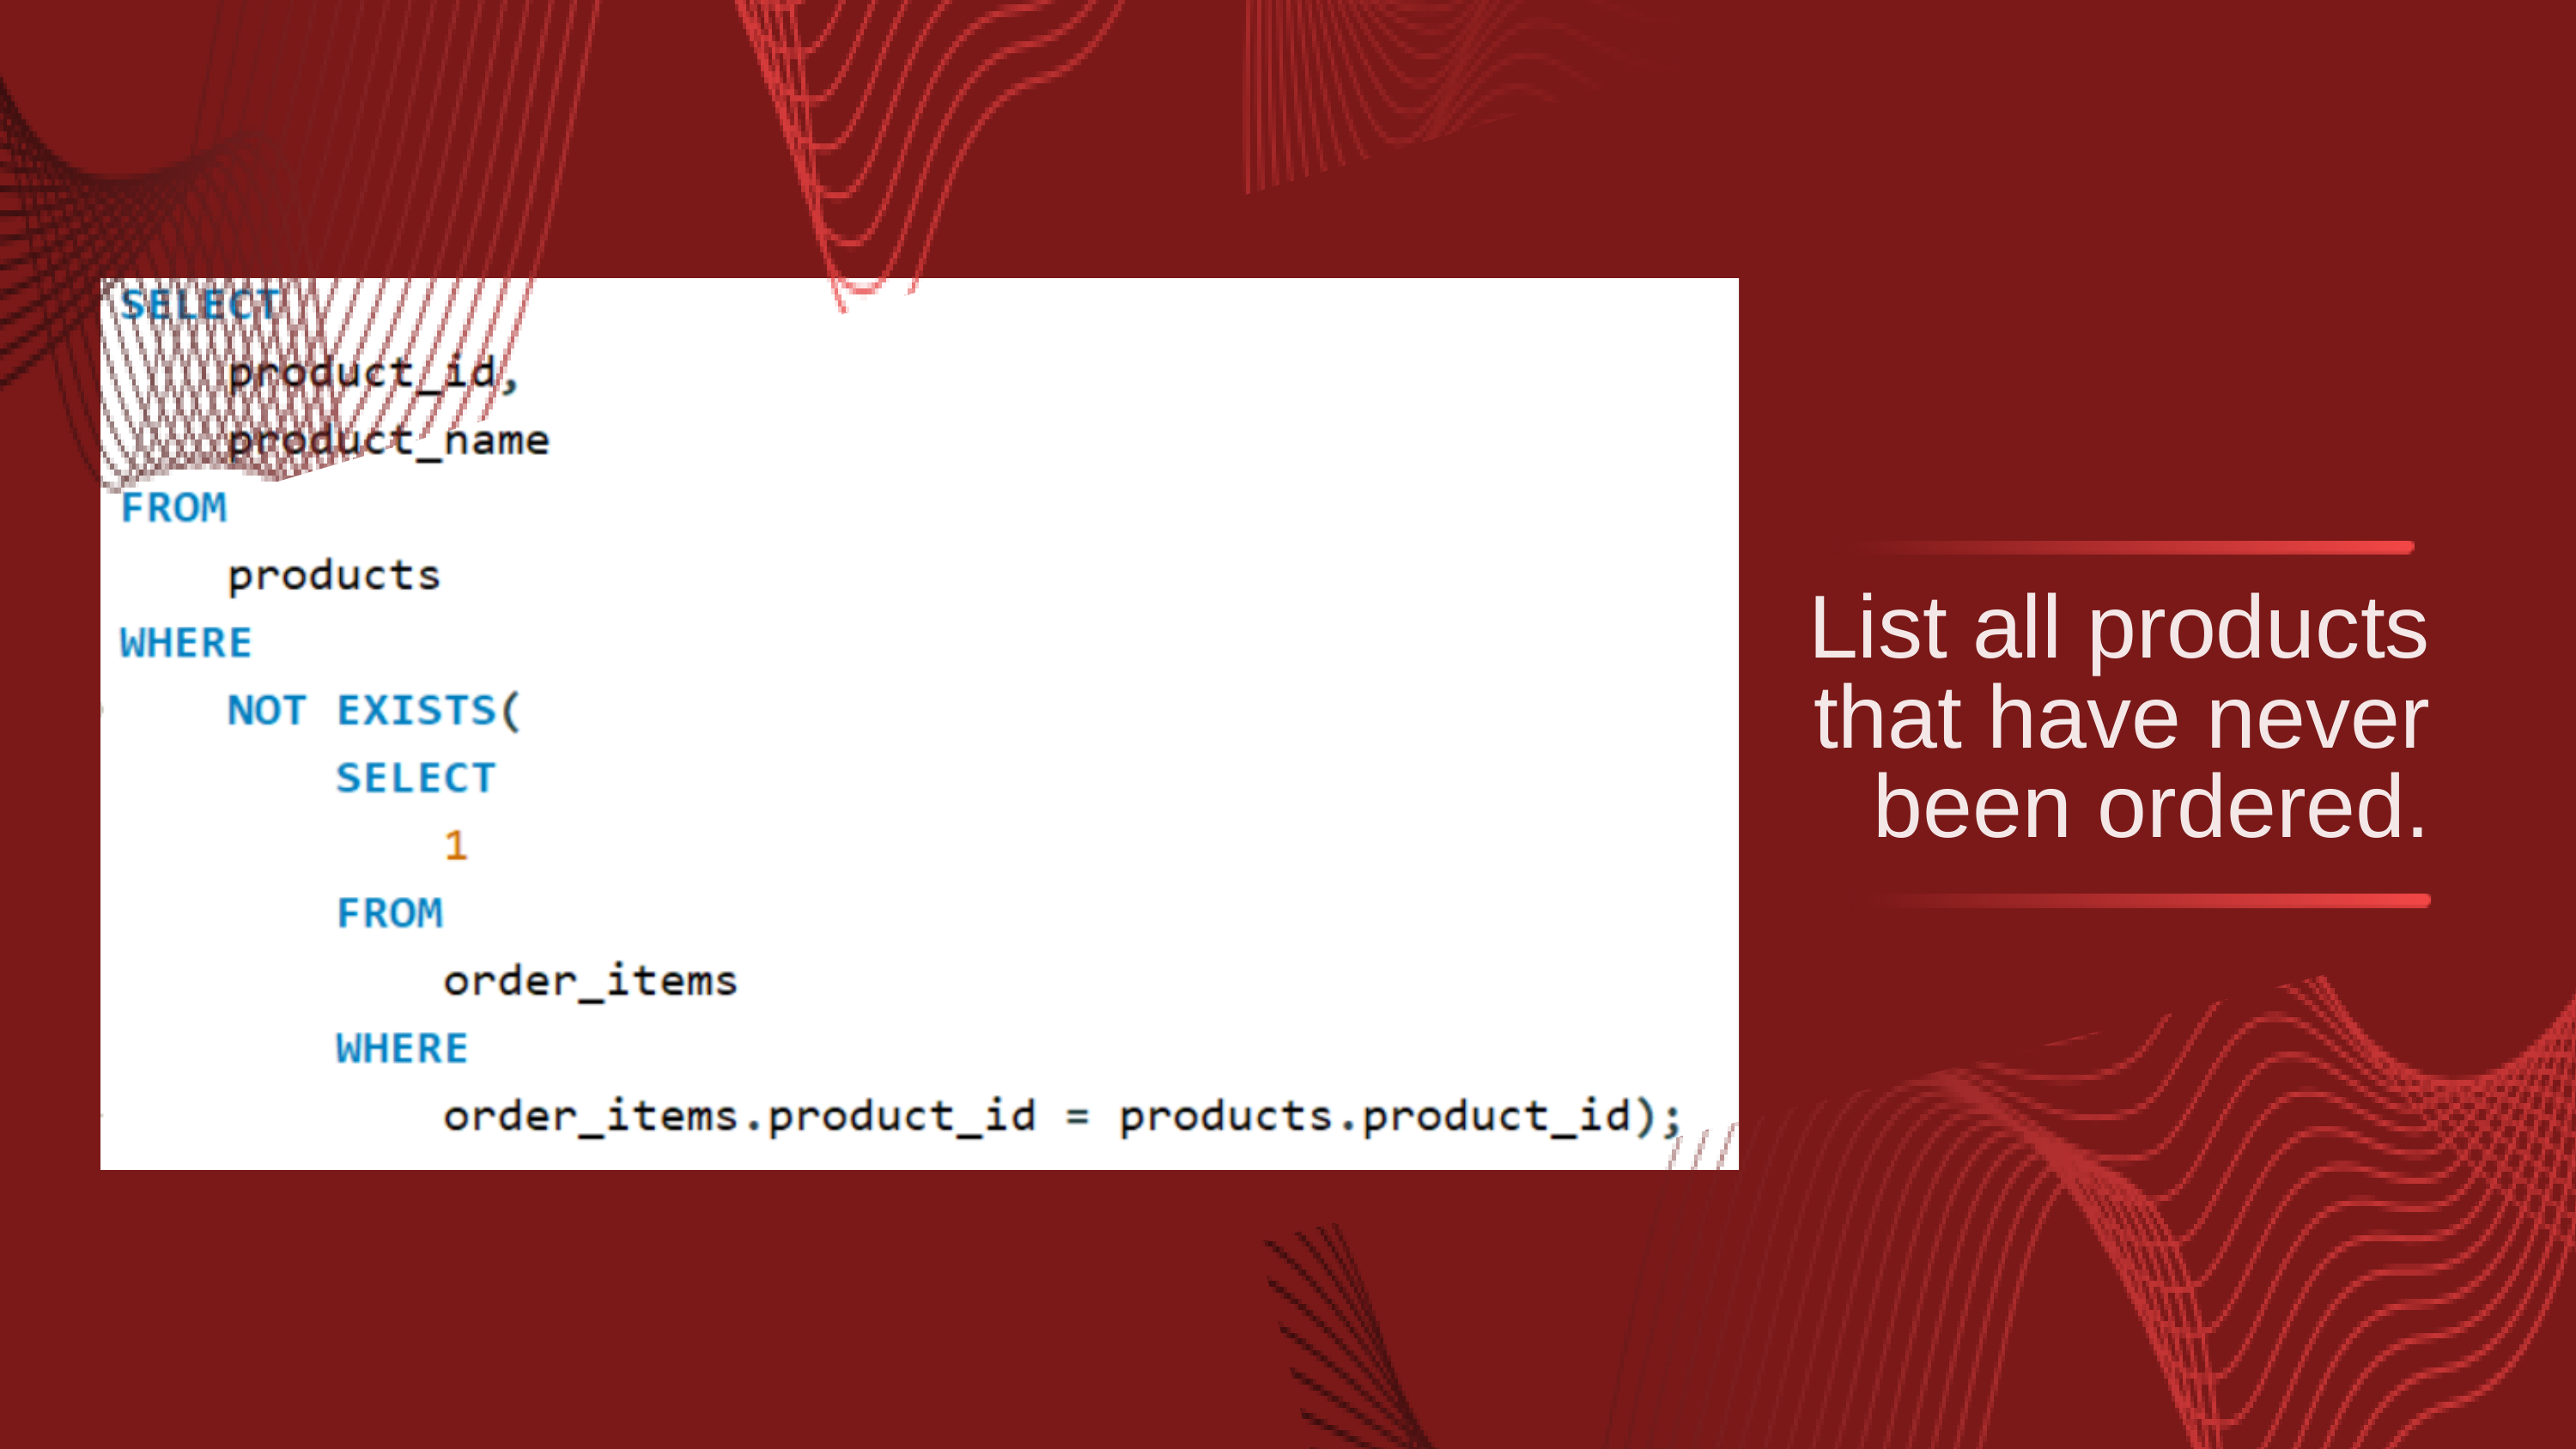

List all products that have never been ordered.